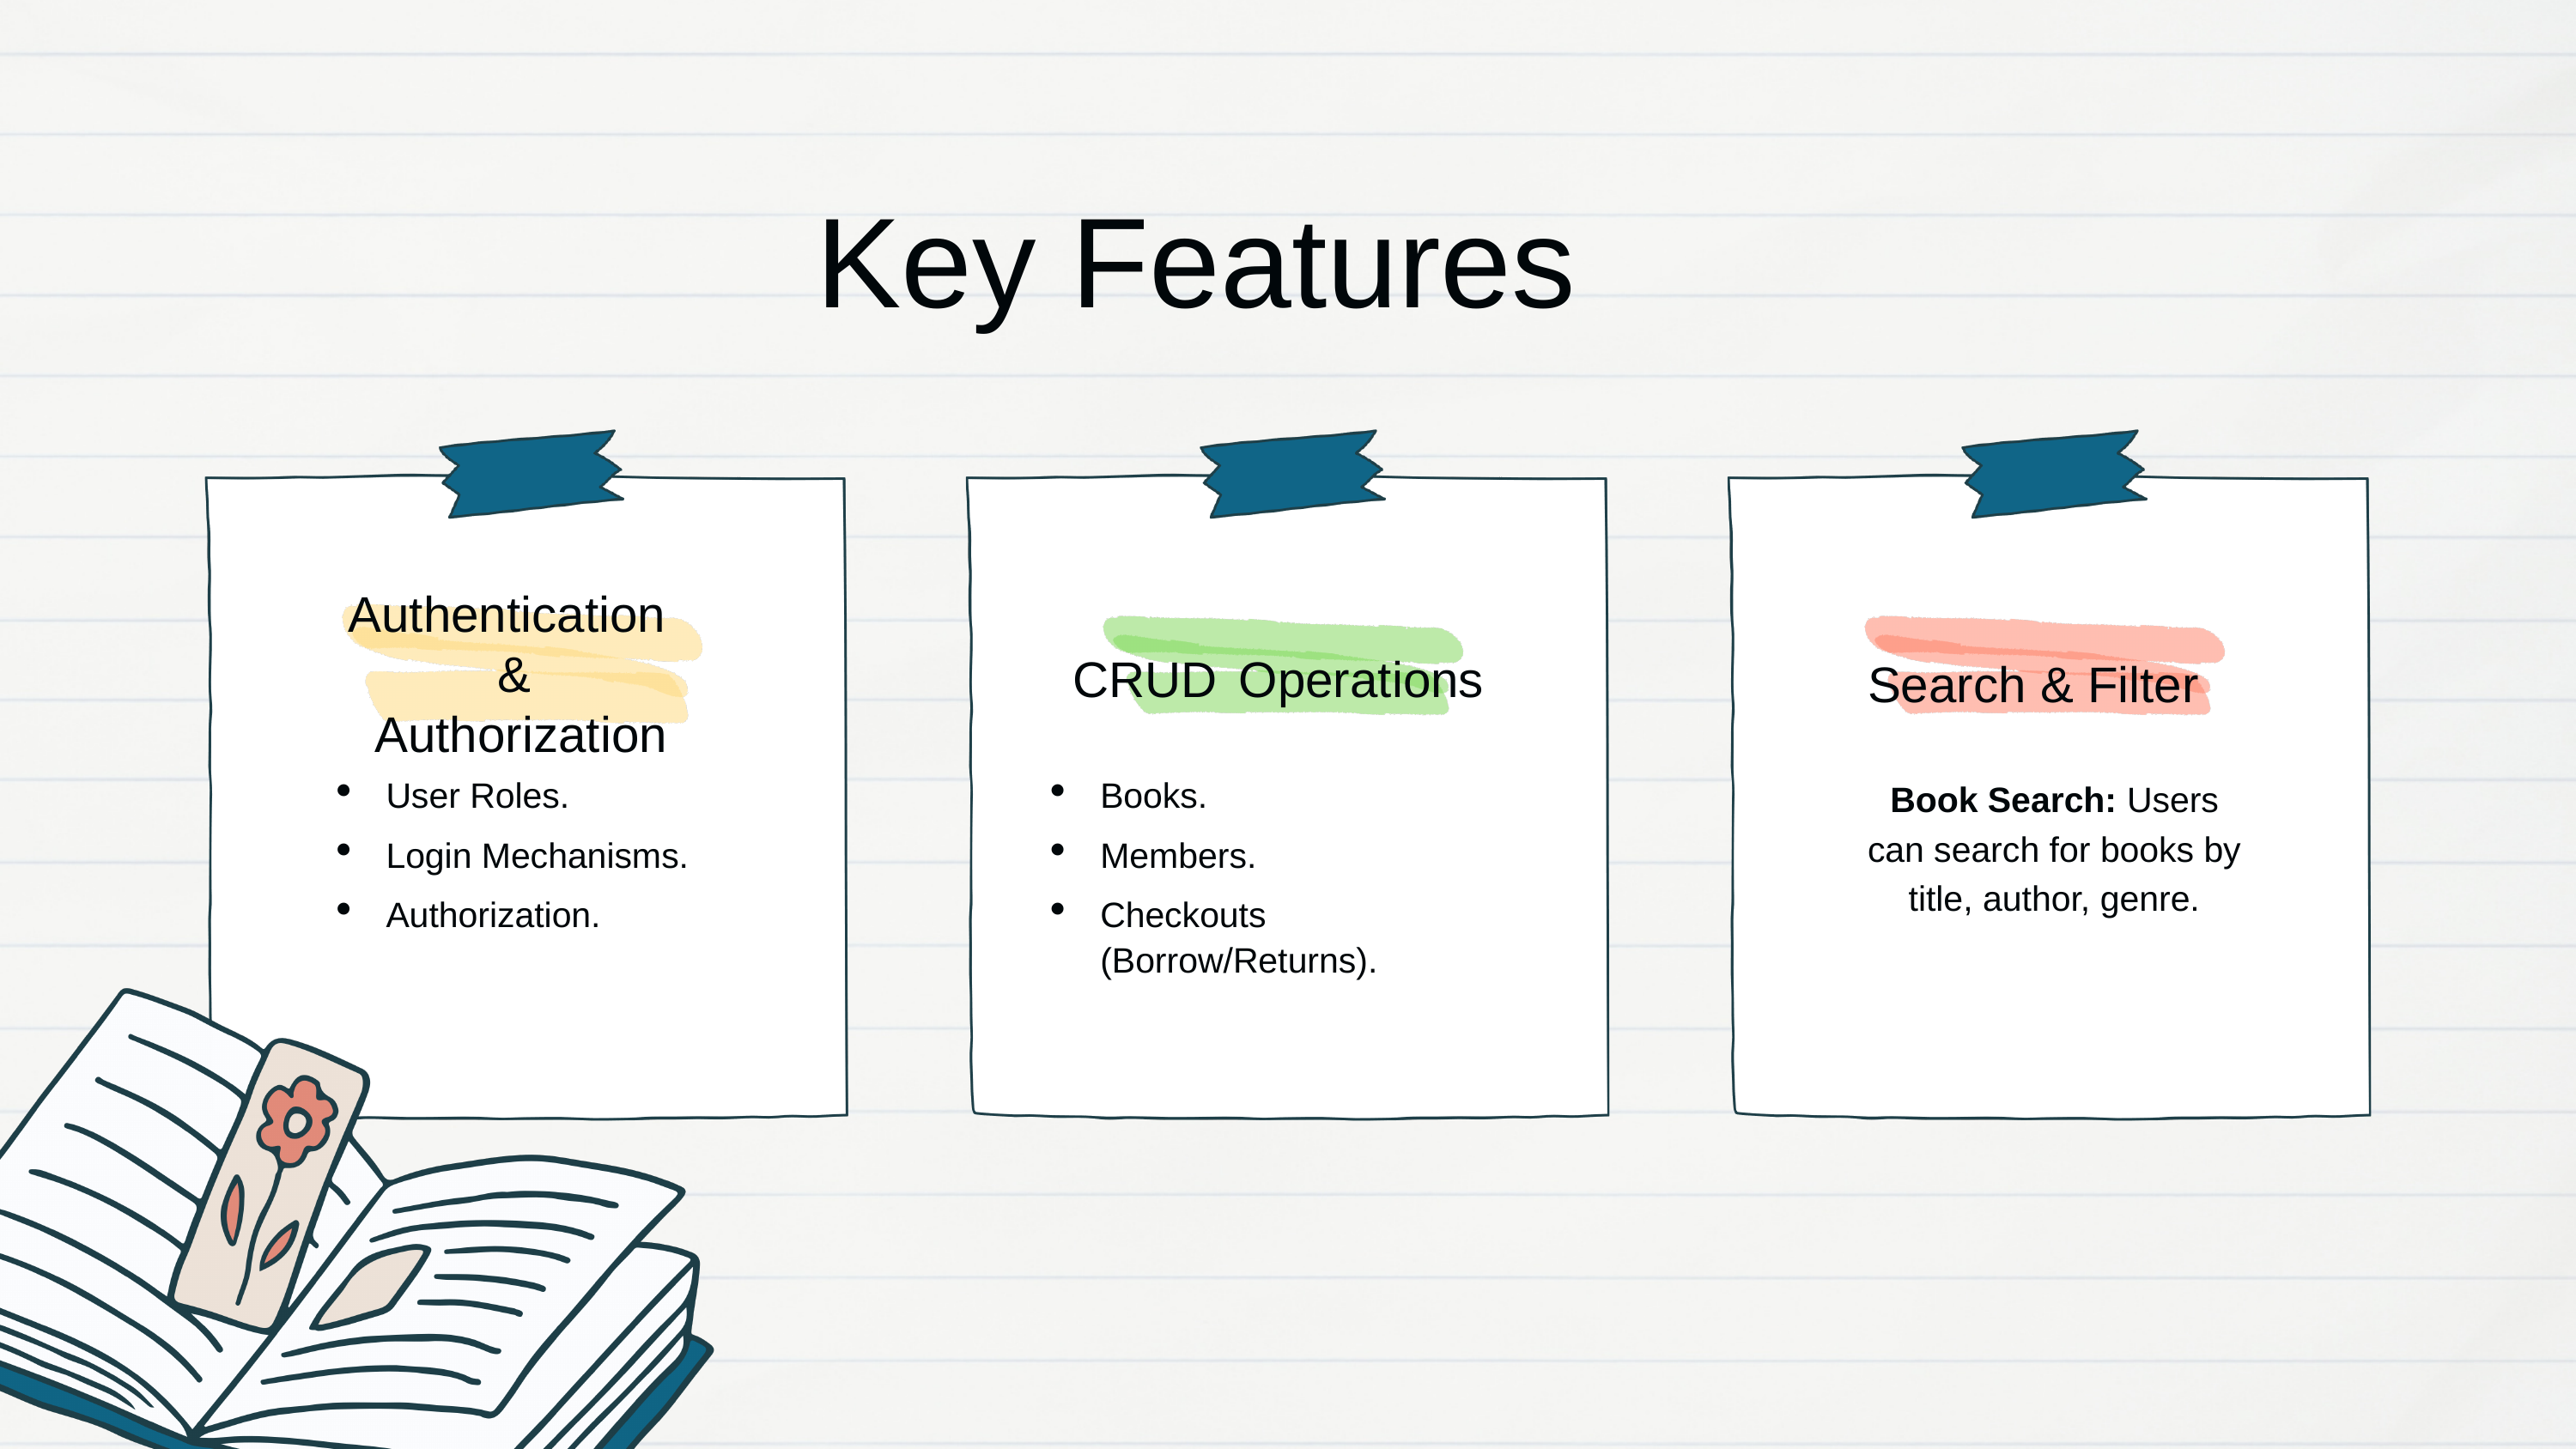

Key Features

Authentication
&
 Authorization

CRUD Operations
Search & Filter

User Roles.
Login Mechanisms.
Authorization.

Books.
Members.
Checkouts (Borrow/Returns).
Book Search: Users can search for books by title, author, genre.